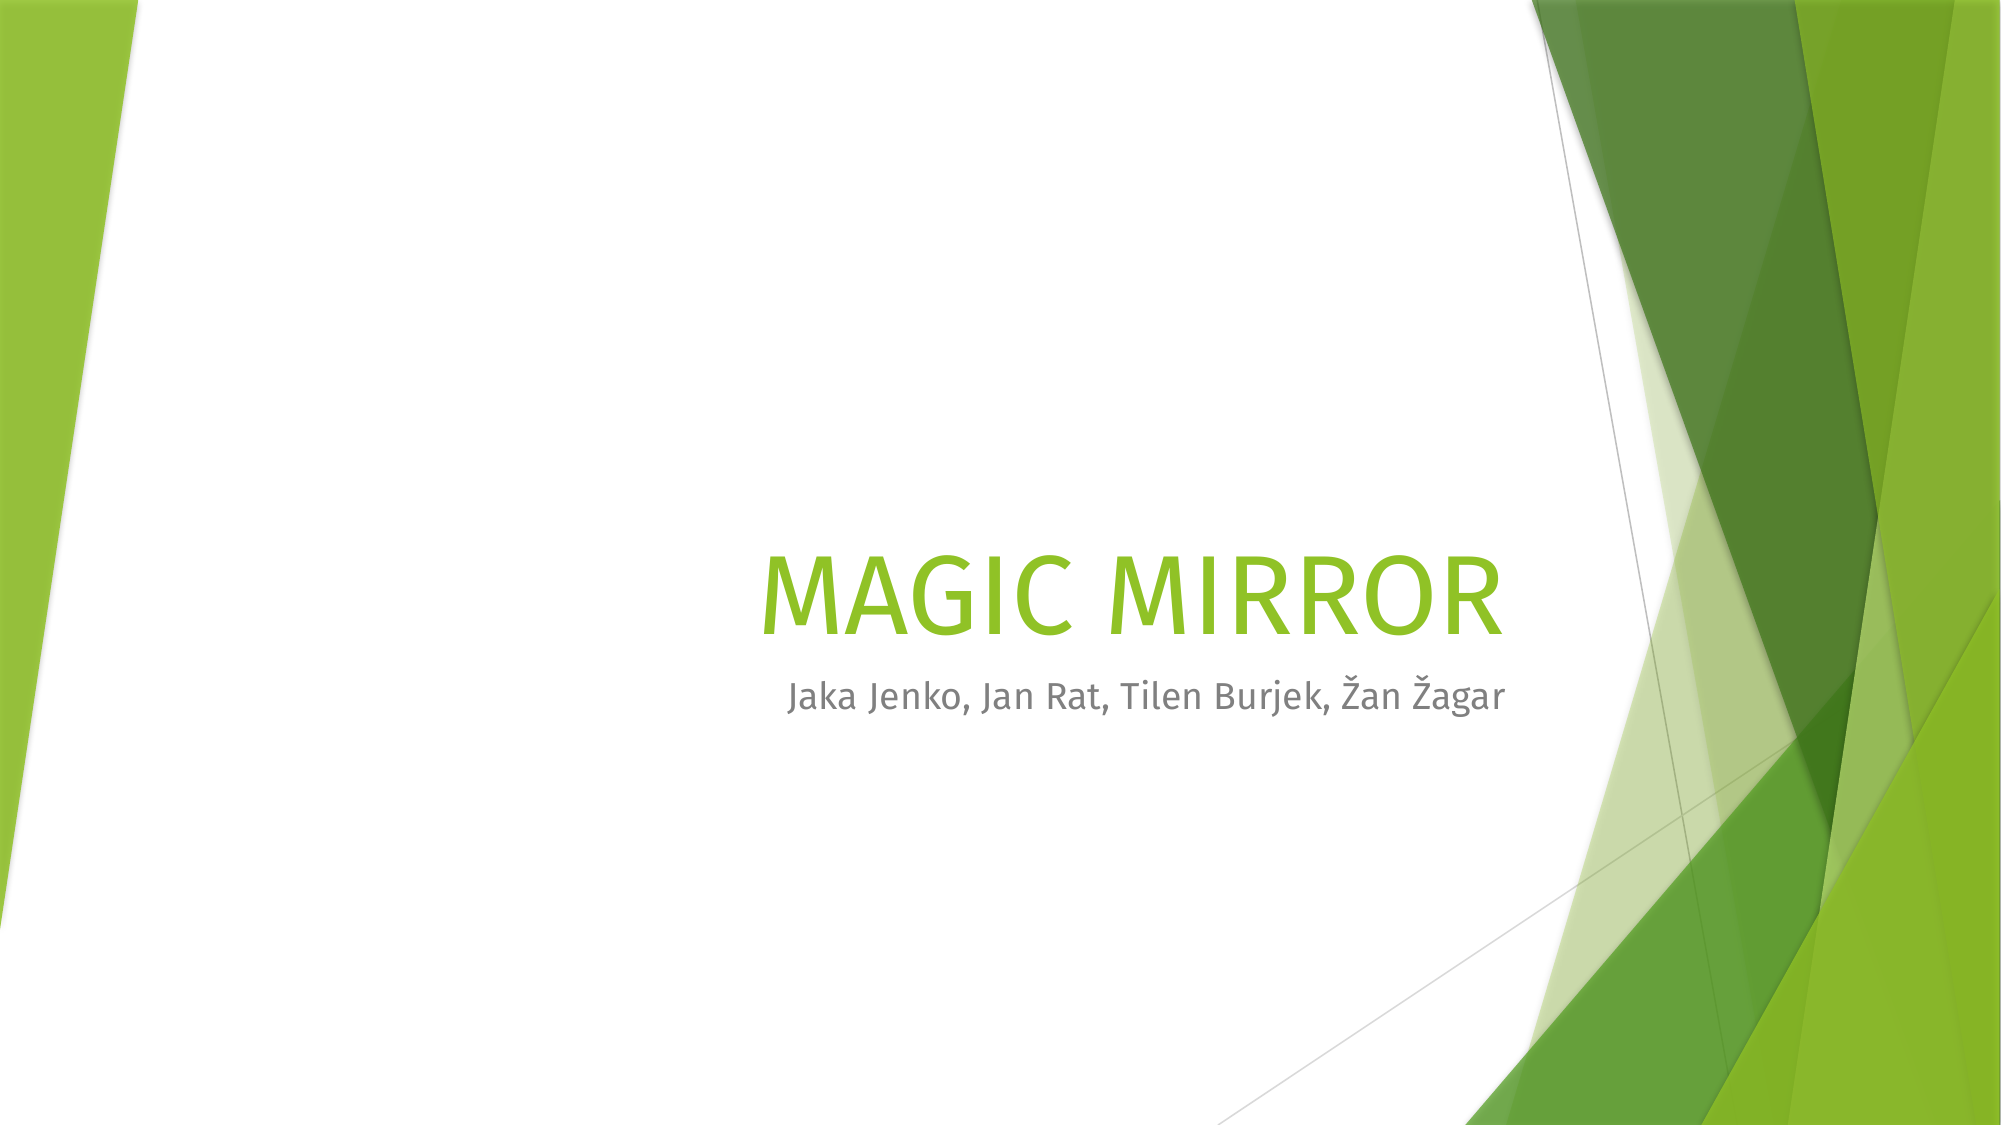

# MAGIC MIRROR
Jaka Jenko, Jan Rat, Tilen Burjek, Žan Žagar